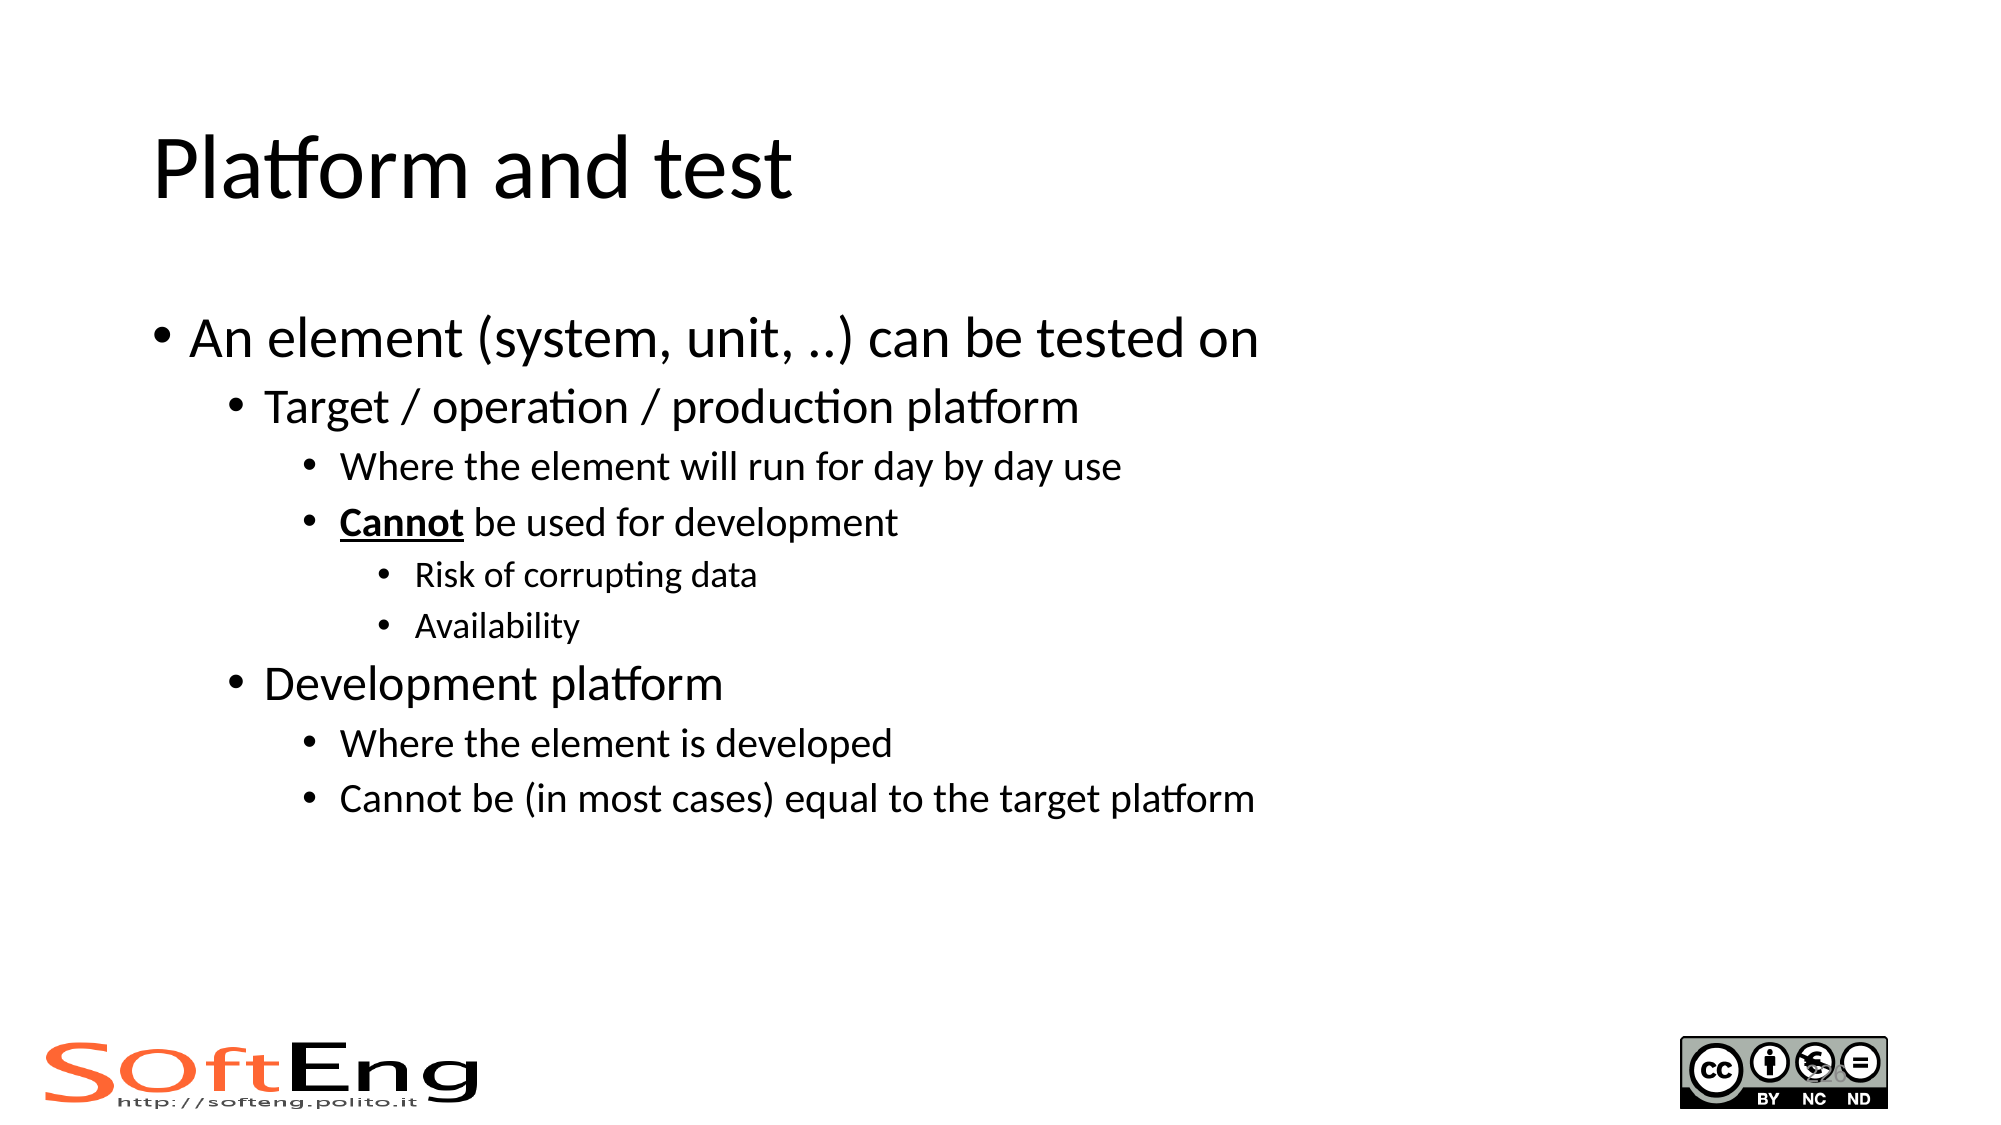

# Platform and test
An element (system, unit, ..) can be tested on
Target / operation / production platform
Where the element will run for day by day use
Cannot be used for development
Risk of corrupting data
Availability
Development platform
Where the element is developed
Cannot be (in most cases) equal to the target platform

226